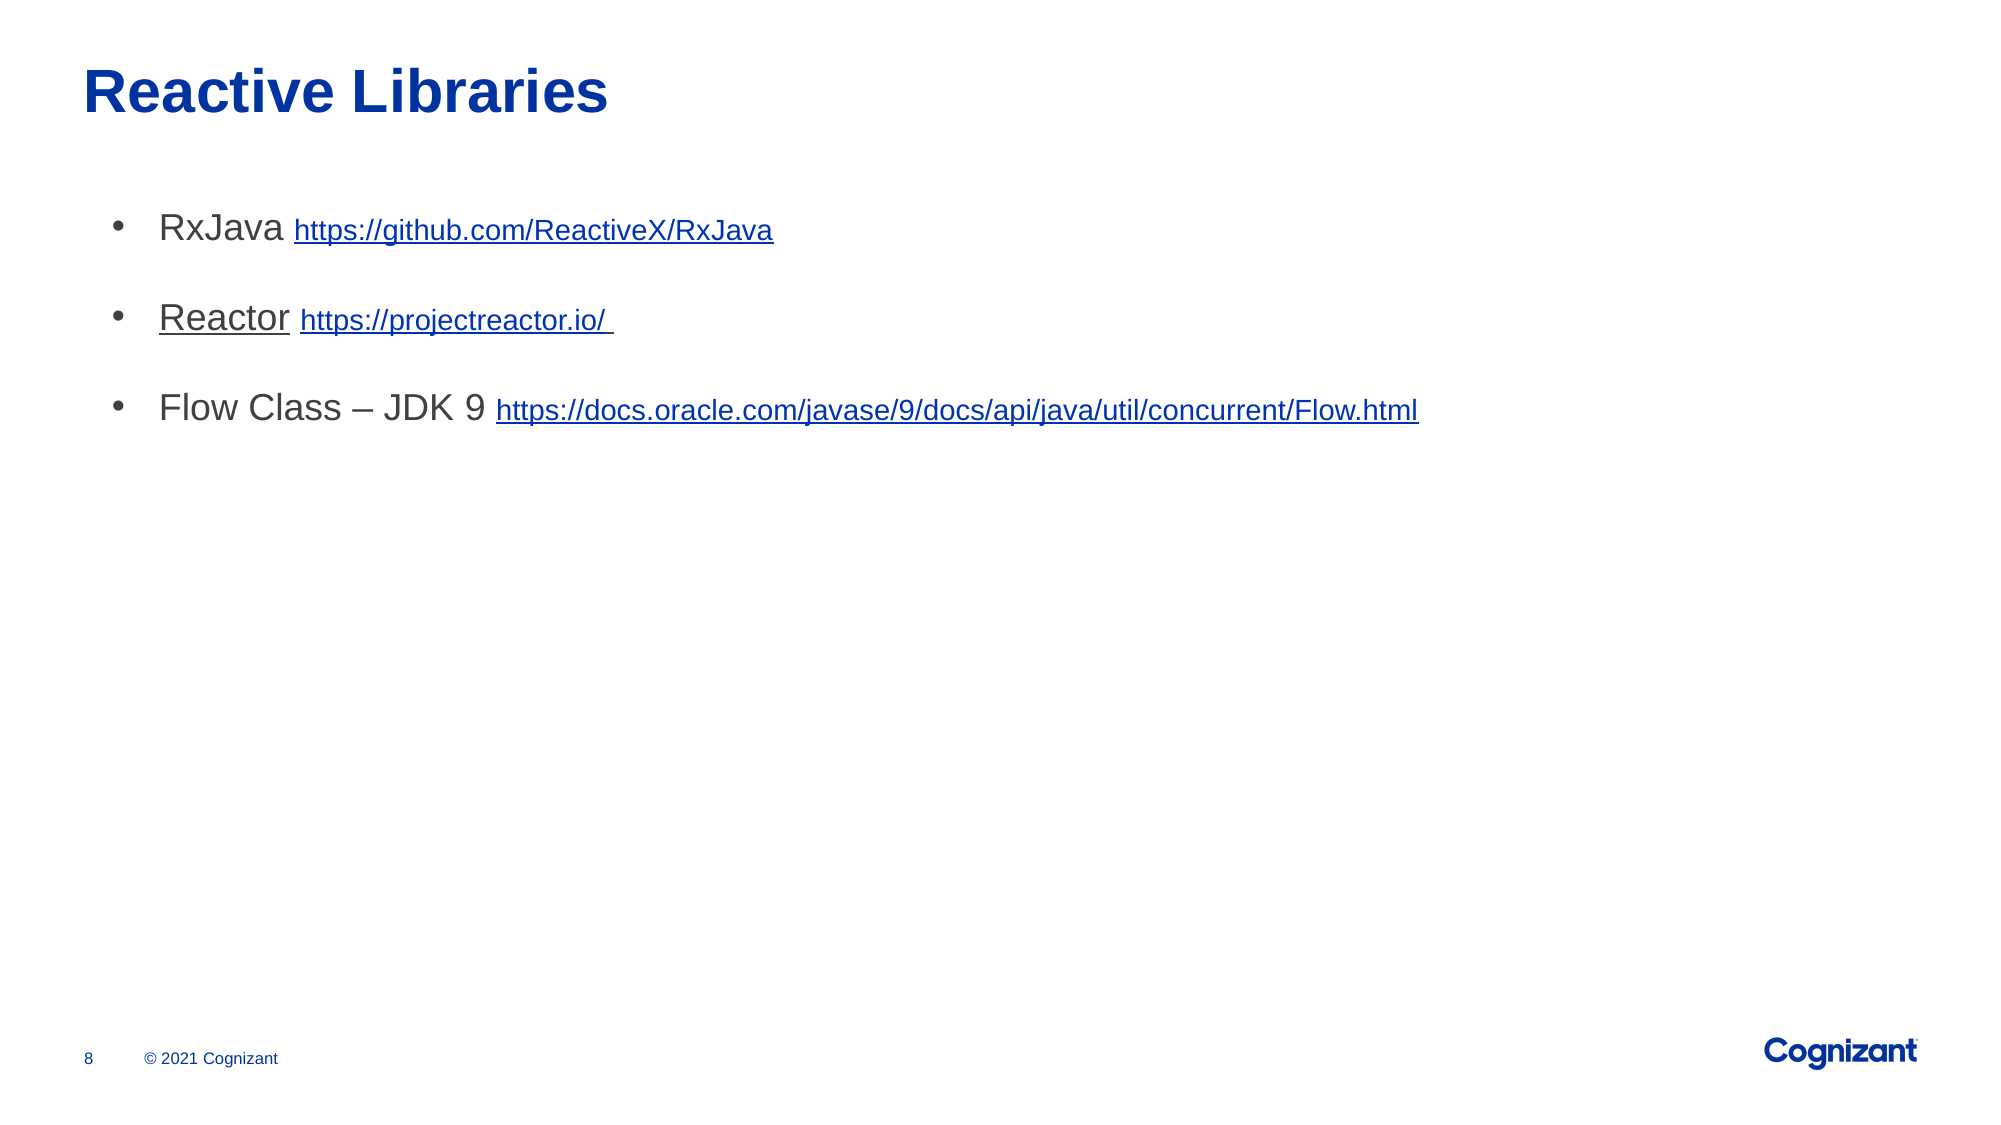

# Reactive Libraries
RxJava https://github.com/ReactiveX/RxJava

Reactor https://projectreactor.io/

Flow Class – JDK 9 https://docs.oracle.com/javase/9/docs/api/java/util/concurrent/Flow.html
© 2021 Cognizant
8